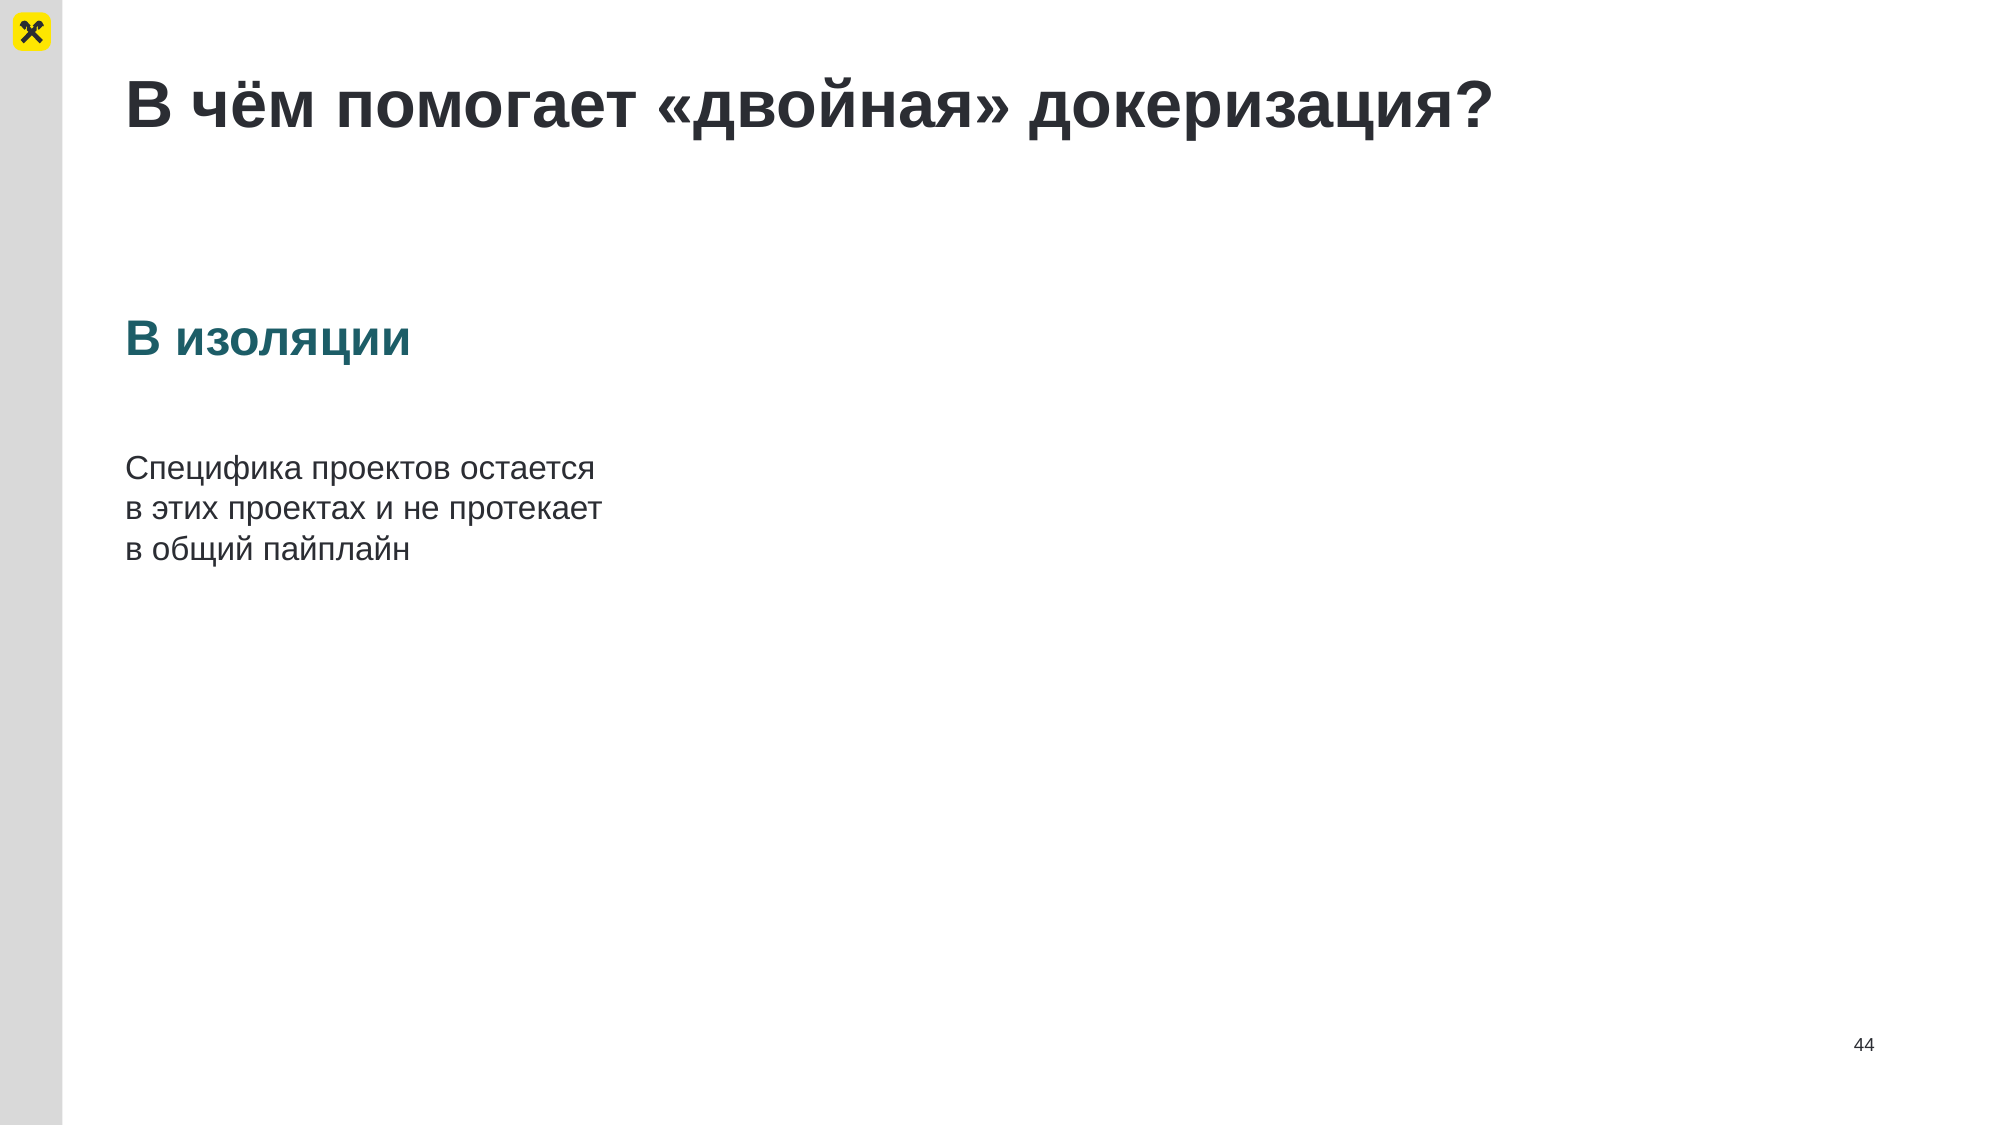

# В чём помогает «двойная» докеризация?
В изоляции
Специфика проектов остается в этих проектах и не протекает в общий пайплайн
44